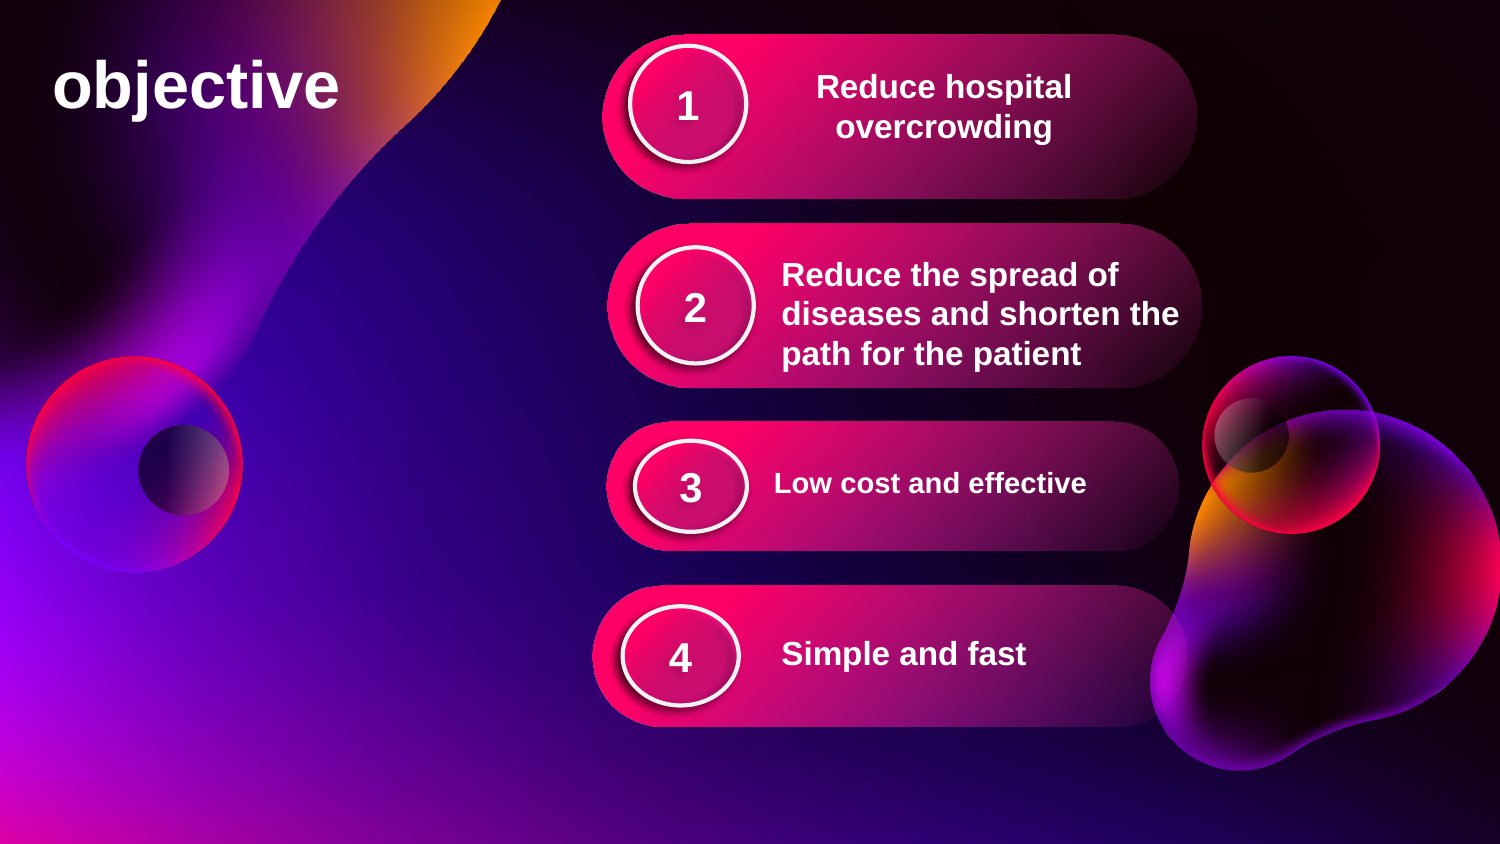

objective

1
Reduce hospital overcrowding

Reduce the spread of diseases and shorten the path for the patient
2

3
Low cost and effective

4
Simple and fast